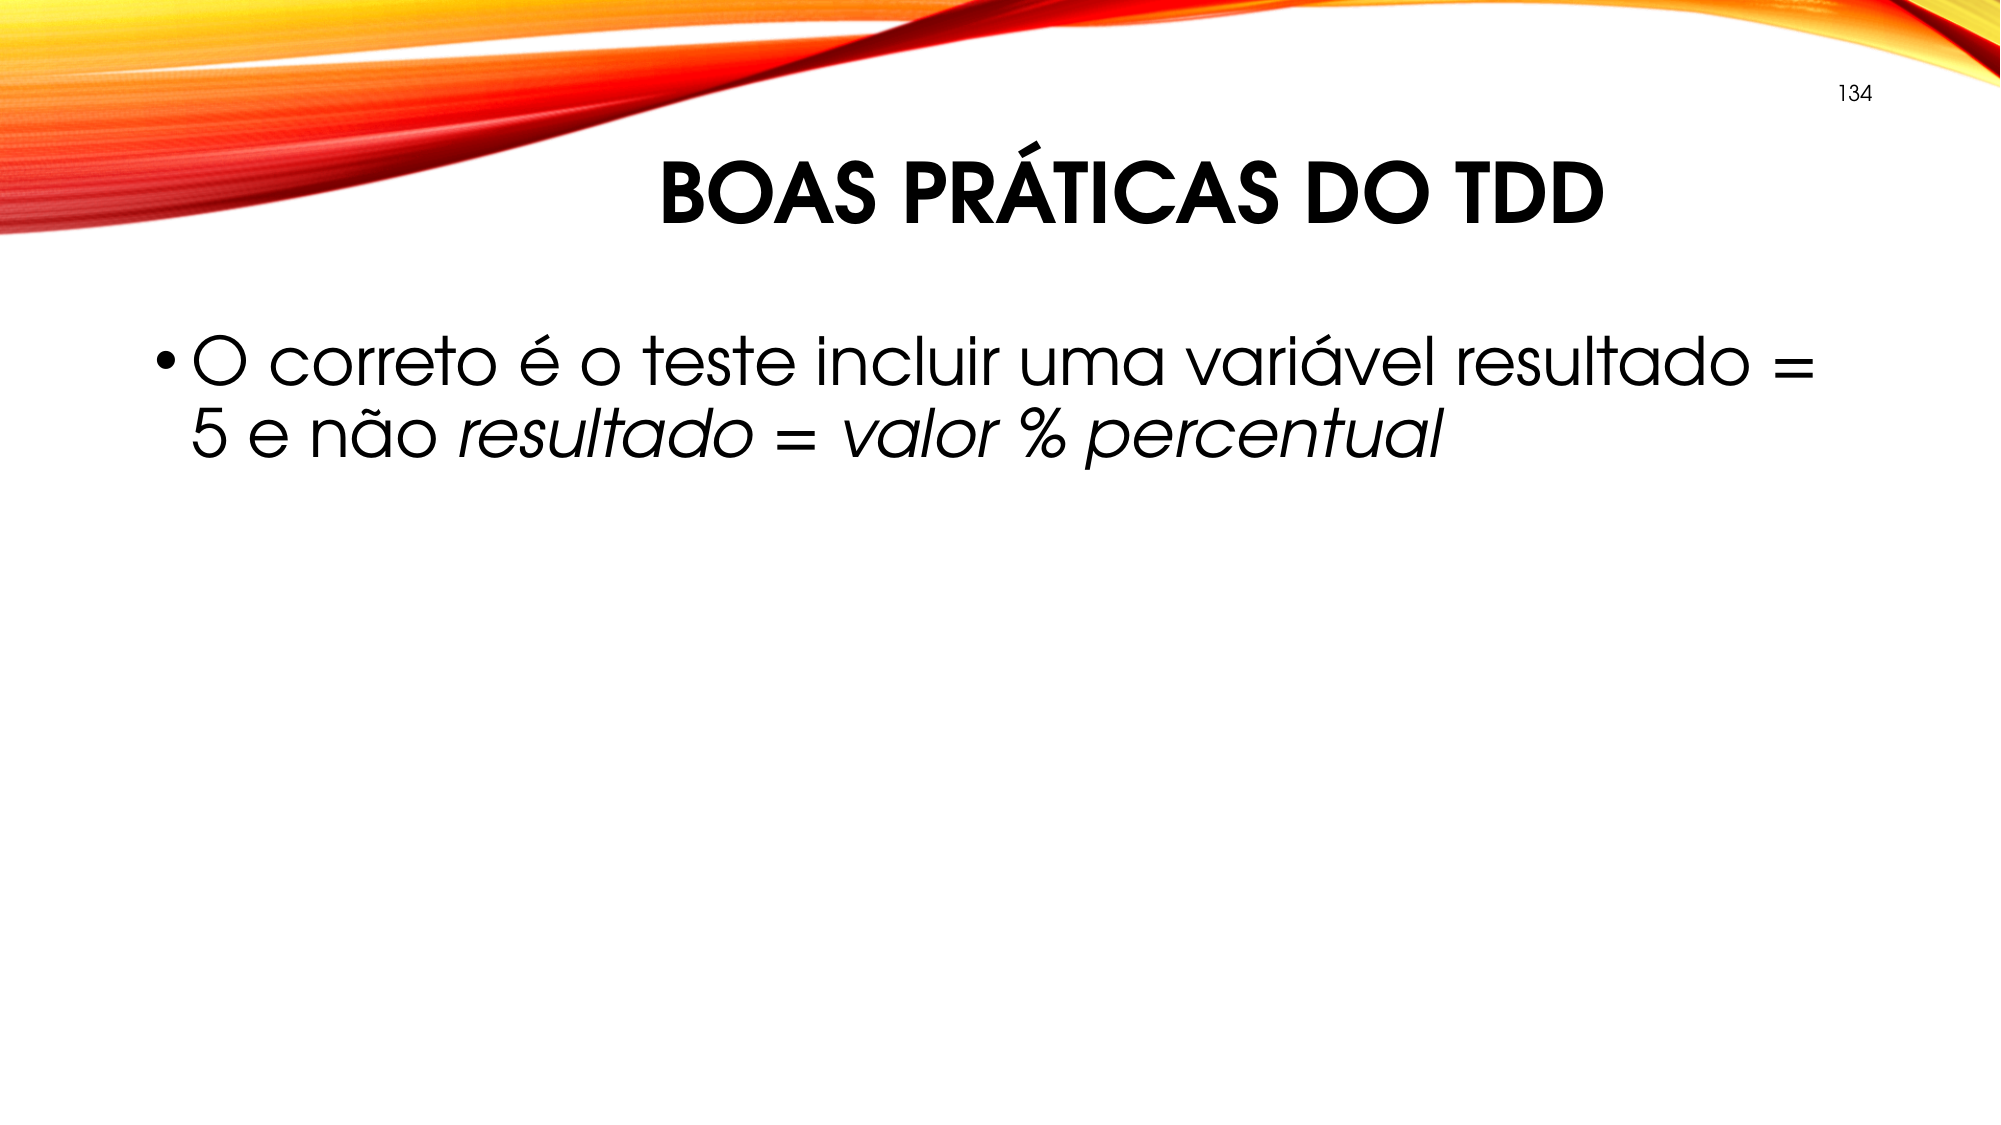

134
# Boas práticas do tdd
O correto é o teste incluir uma variável resultado = 5 e não resultado = valor % percentual